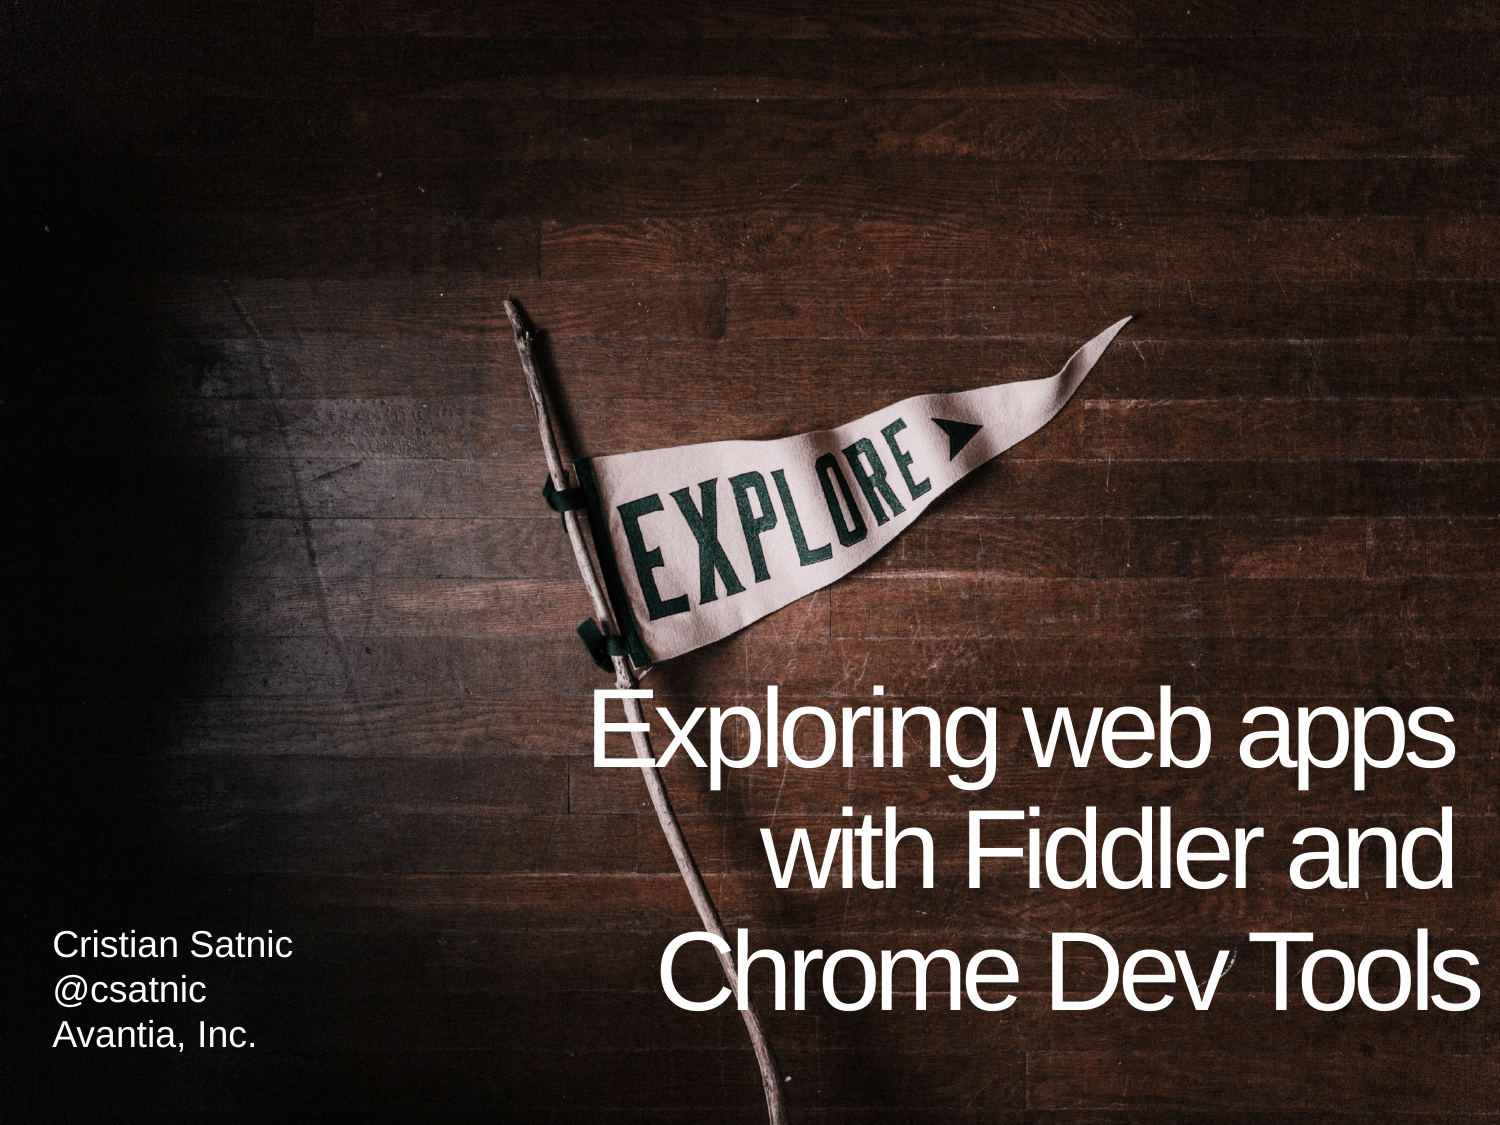

# Exploring web apps with Fiddler and Chrome Dev Tools
Cristian Satnic
@csatnic
Avantia, Inc.